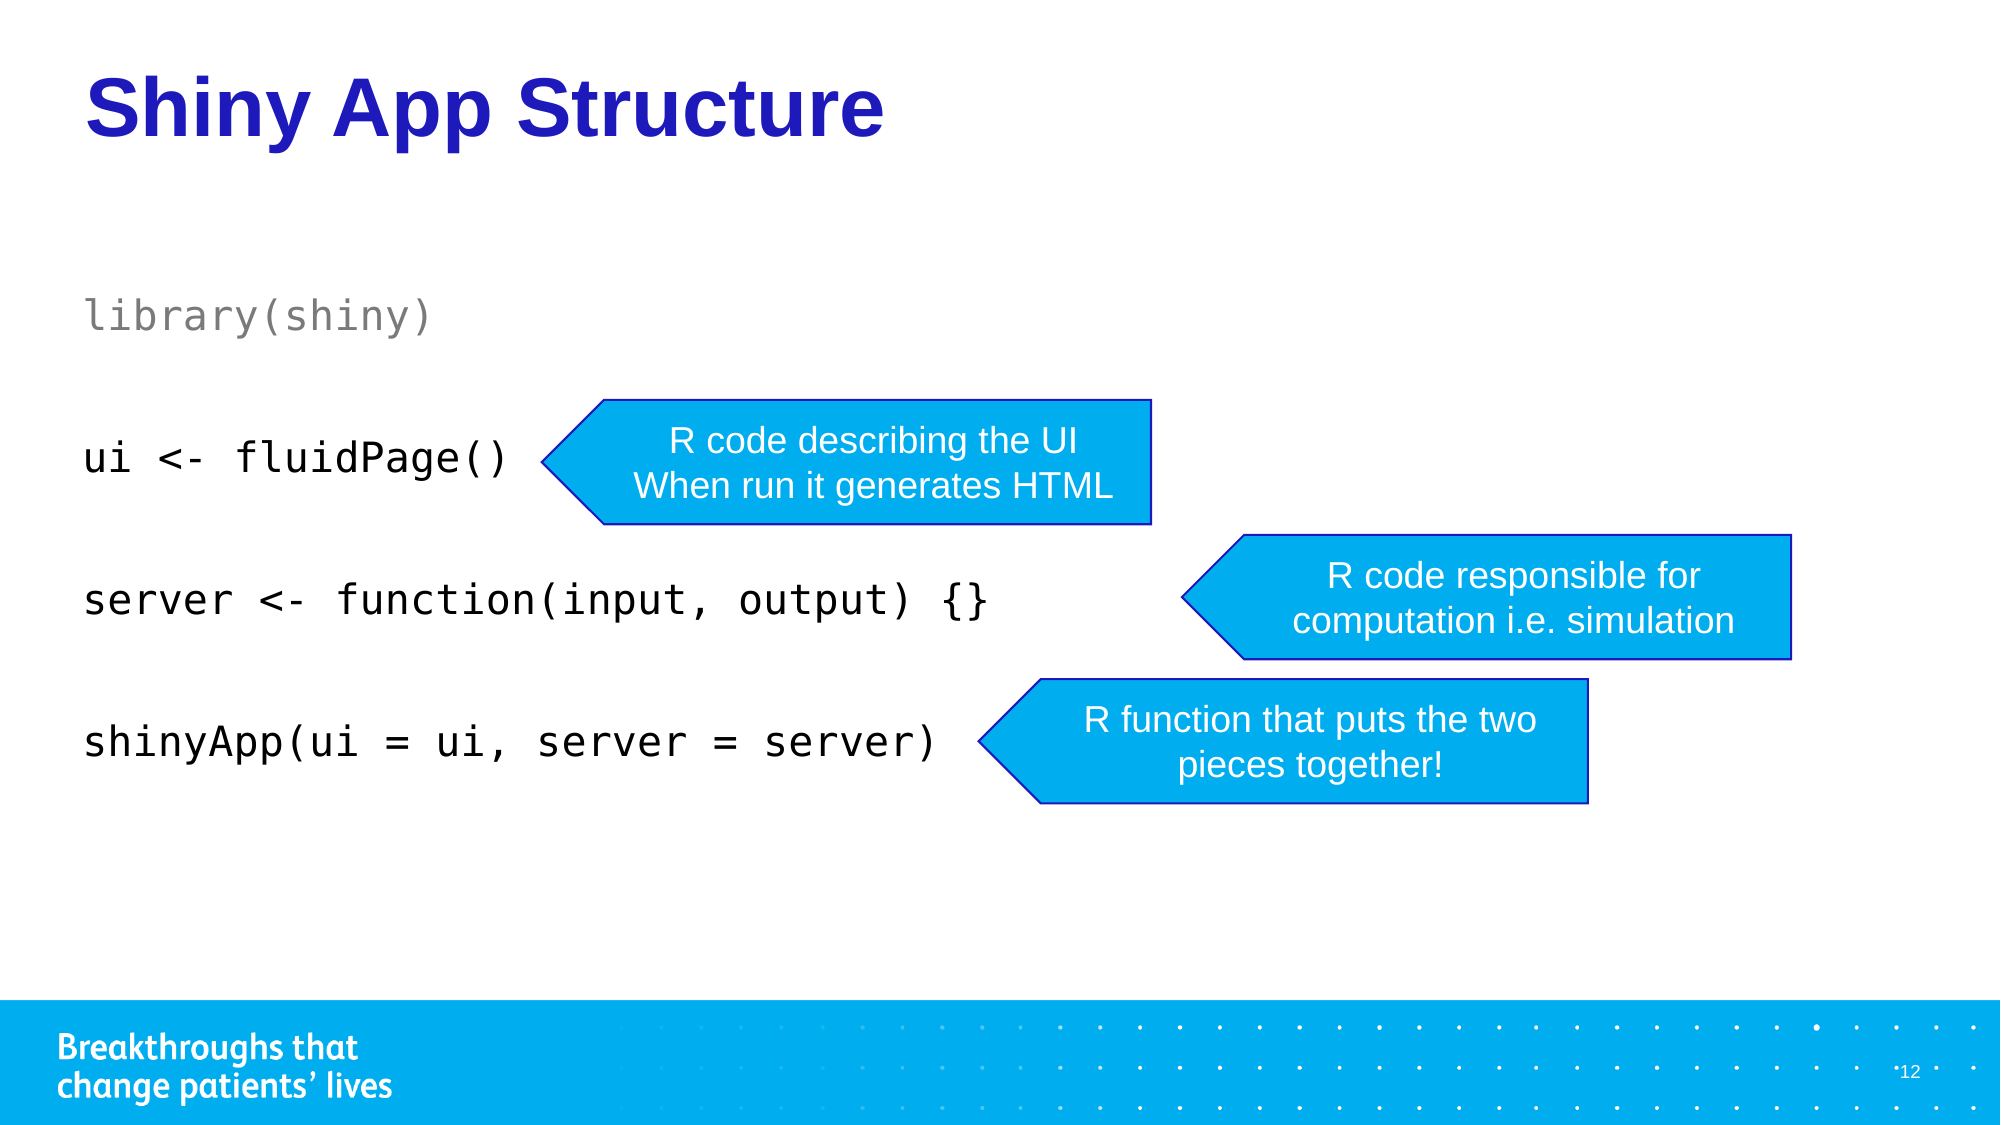

# Shiny App Structure
library(shiny)

ui <- fluidPage()

server <- function(input, output) {}

shinyApp(ui = ui, server = server)

R code describing the UI
When run it generates HTML

R code responsible for computation i.e. simulation

R function that puts the two pieces together!
12